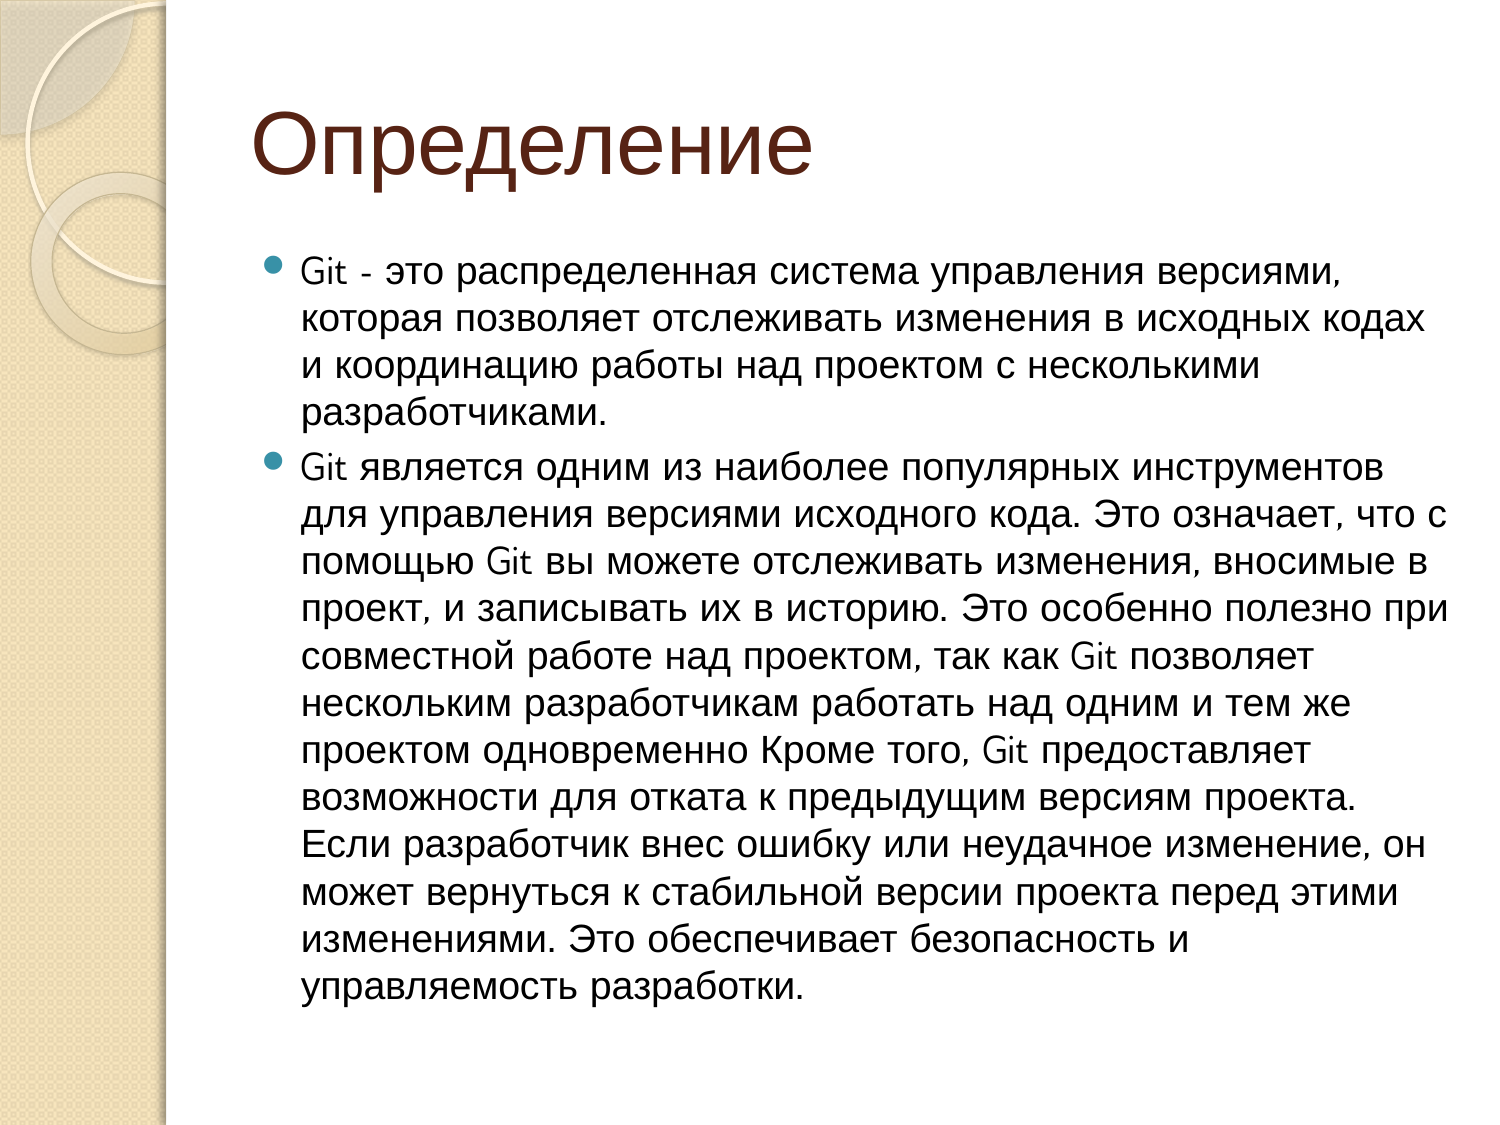

# Определение
Git - это распределенная система управления версиями, которая позволяет отслеживать изменения в исходных кодах и координацию работы над проектом с несколькими разработчиками.
Git является одним из наиболее популярных инструментов для управления версиями исходного кода. Это означает, что с помощью Git вы можете отслеживать изменения, вносимые в проект, и записывать их в историю. Это особенно полезно при совместной работе над проектом, так как Git позволяет нескольким разработчикам работать над одним и тем же проектом одновременно Кроме того, Git предоставляет возможности для отката к предыдущим версиям проекта. Если разработчик внес ошибку или неудачное изменение, он может вернуться к стабильной версии проекта перед этими изменениями. Это обеспечивает безопасность и управляемость разработки.